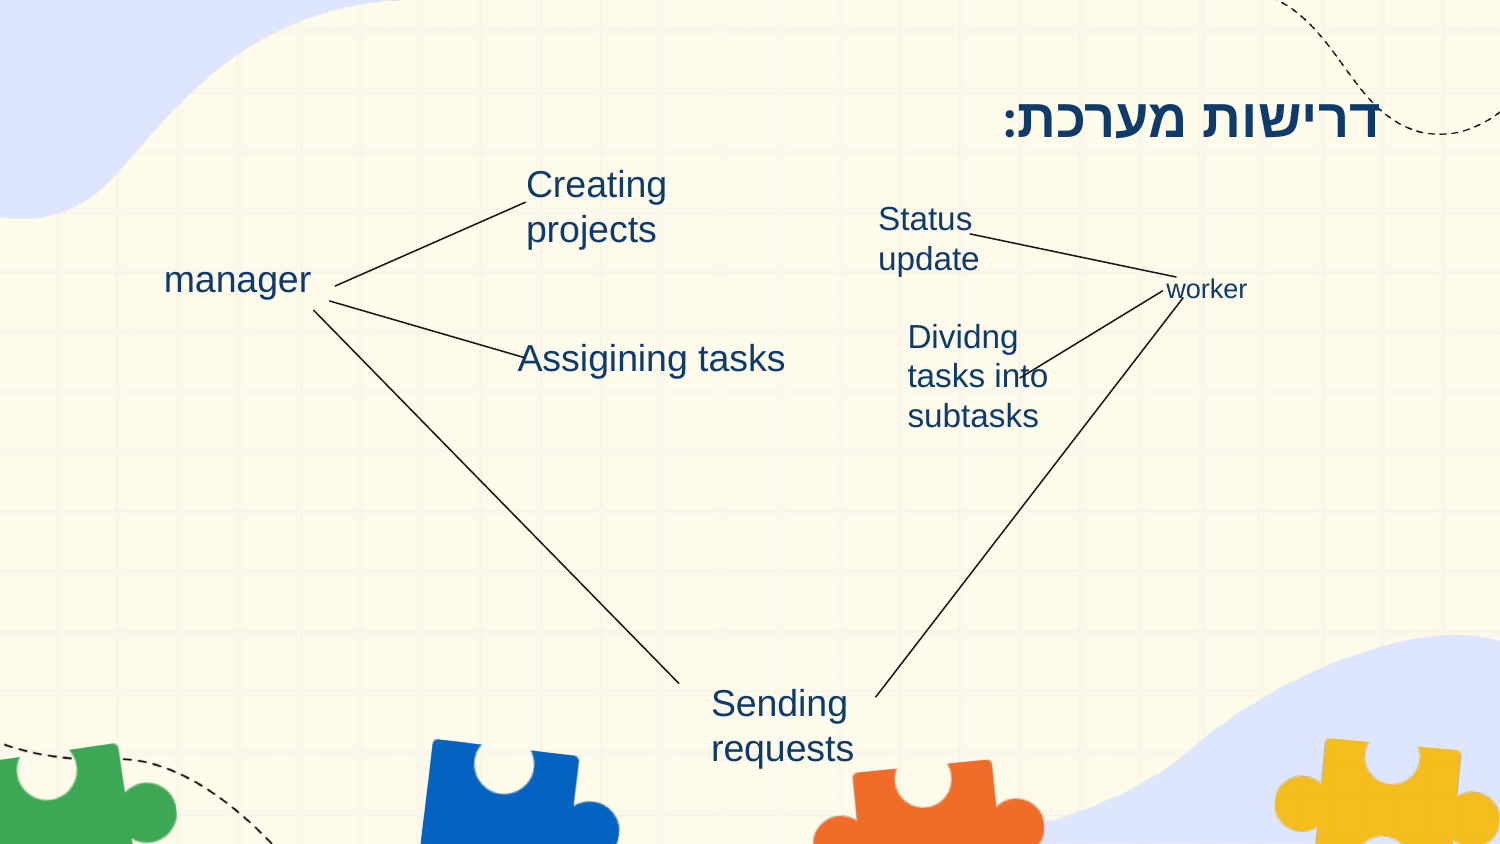

# דרישות מערכת:
Creating projects
Status update
manager
worker
Dividng tasks into subtasks
Assigining tasks
Sending requests